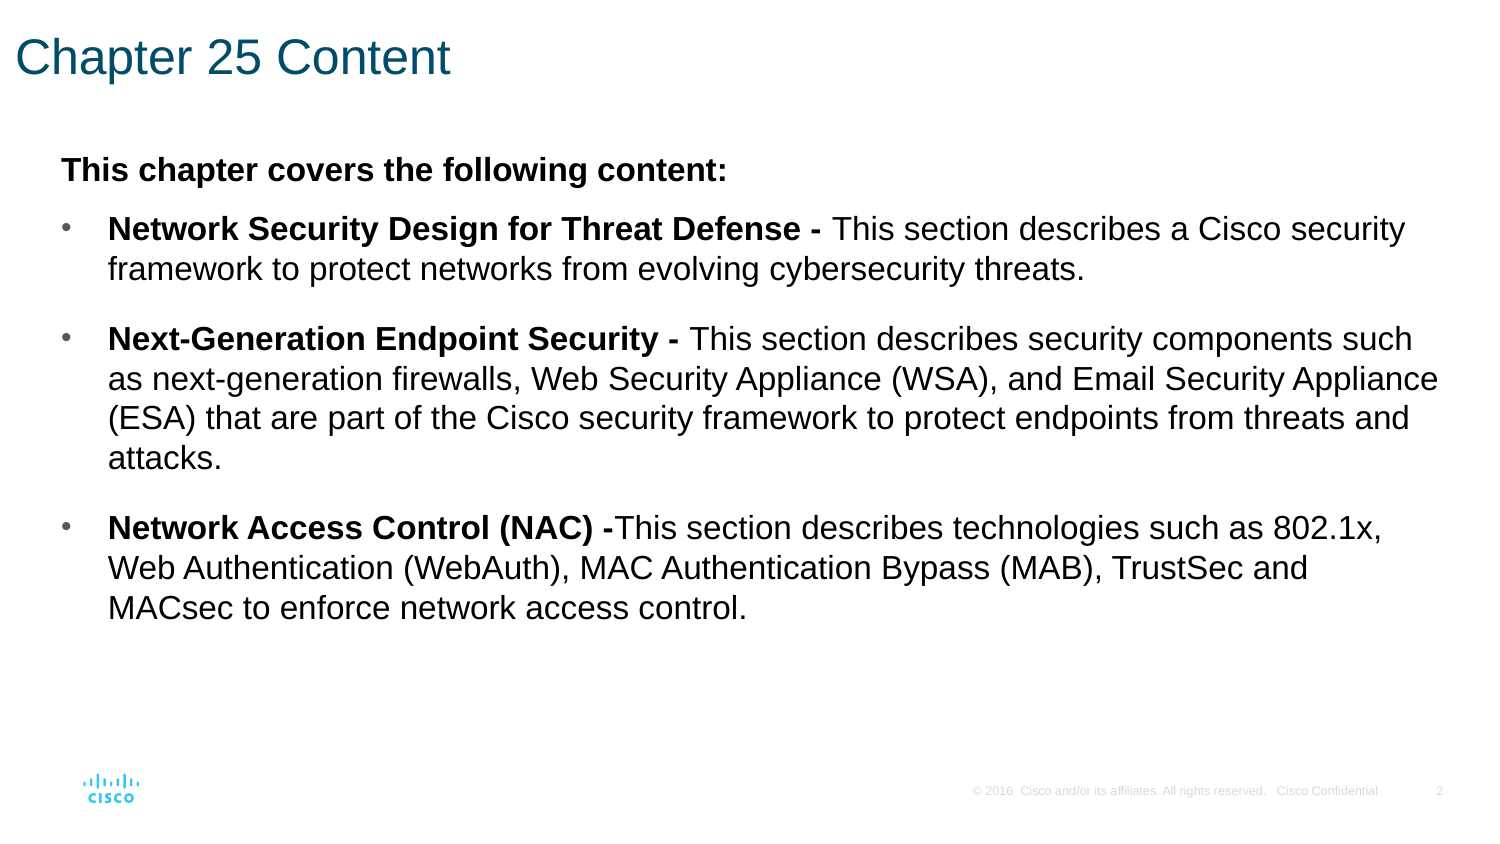

# Chapter 25 Content
This chapter covers the following content:
Network Security Design for Threat Defense - This section describes a Cisco security framework to protect networks from evolving cybersecurity threats.

Next-Generation Endpoint Security - This section describes security components such as next-generation firewalls, Web Security Appliance (WSA), and Email Security Appliance (ESA) that are part of the Cisco security framework to protect endpoints from threats and attacks.

Network Access Control (NAC) -This section describes technologies such as 802.1x, Web Authentication (WebAuth), MAC Authentication Bypass (MAB), TrustSec and MACsec to enforce network access control.